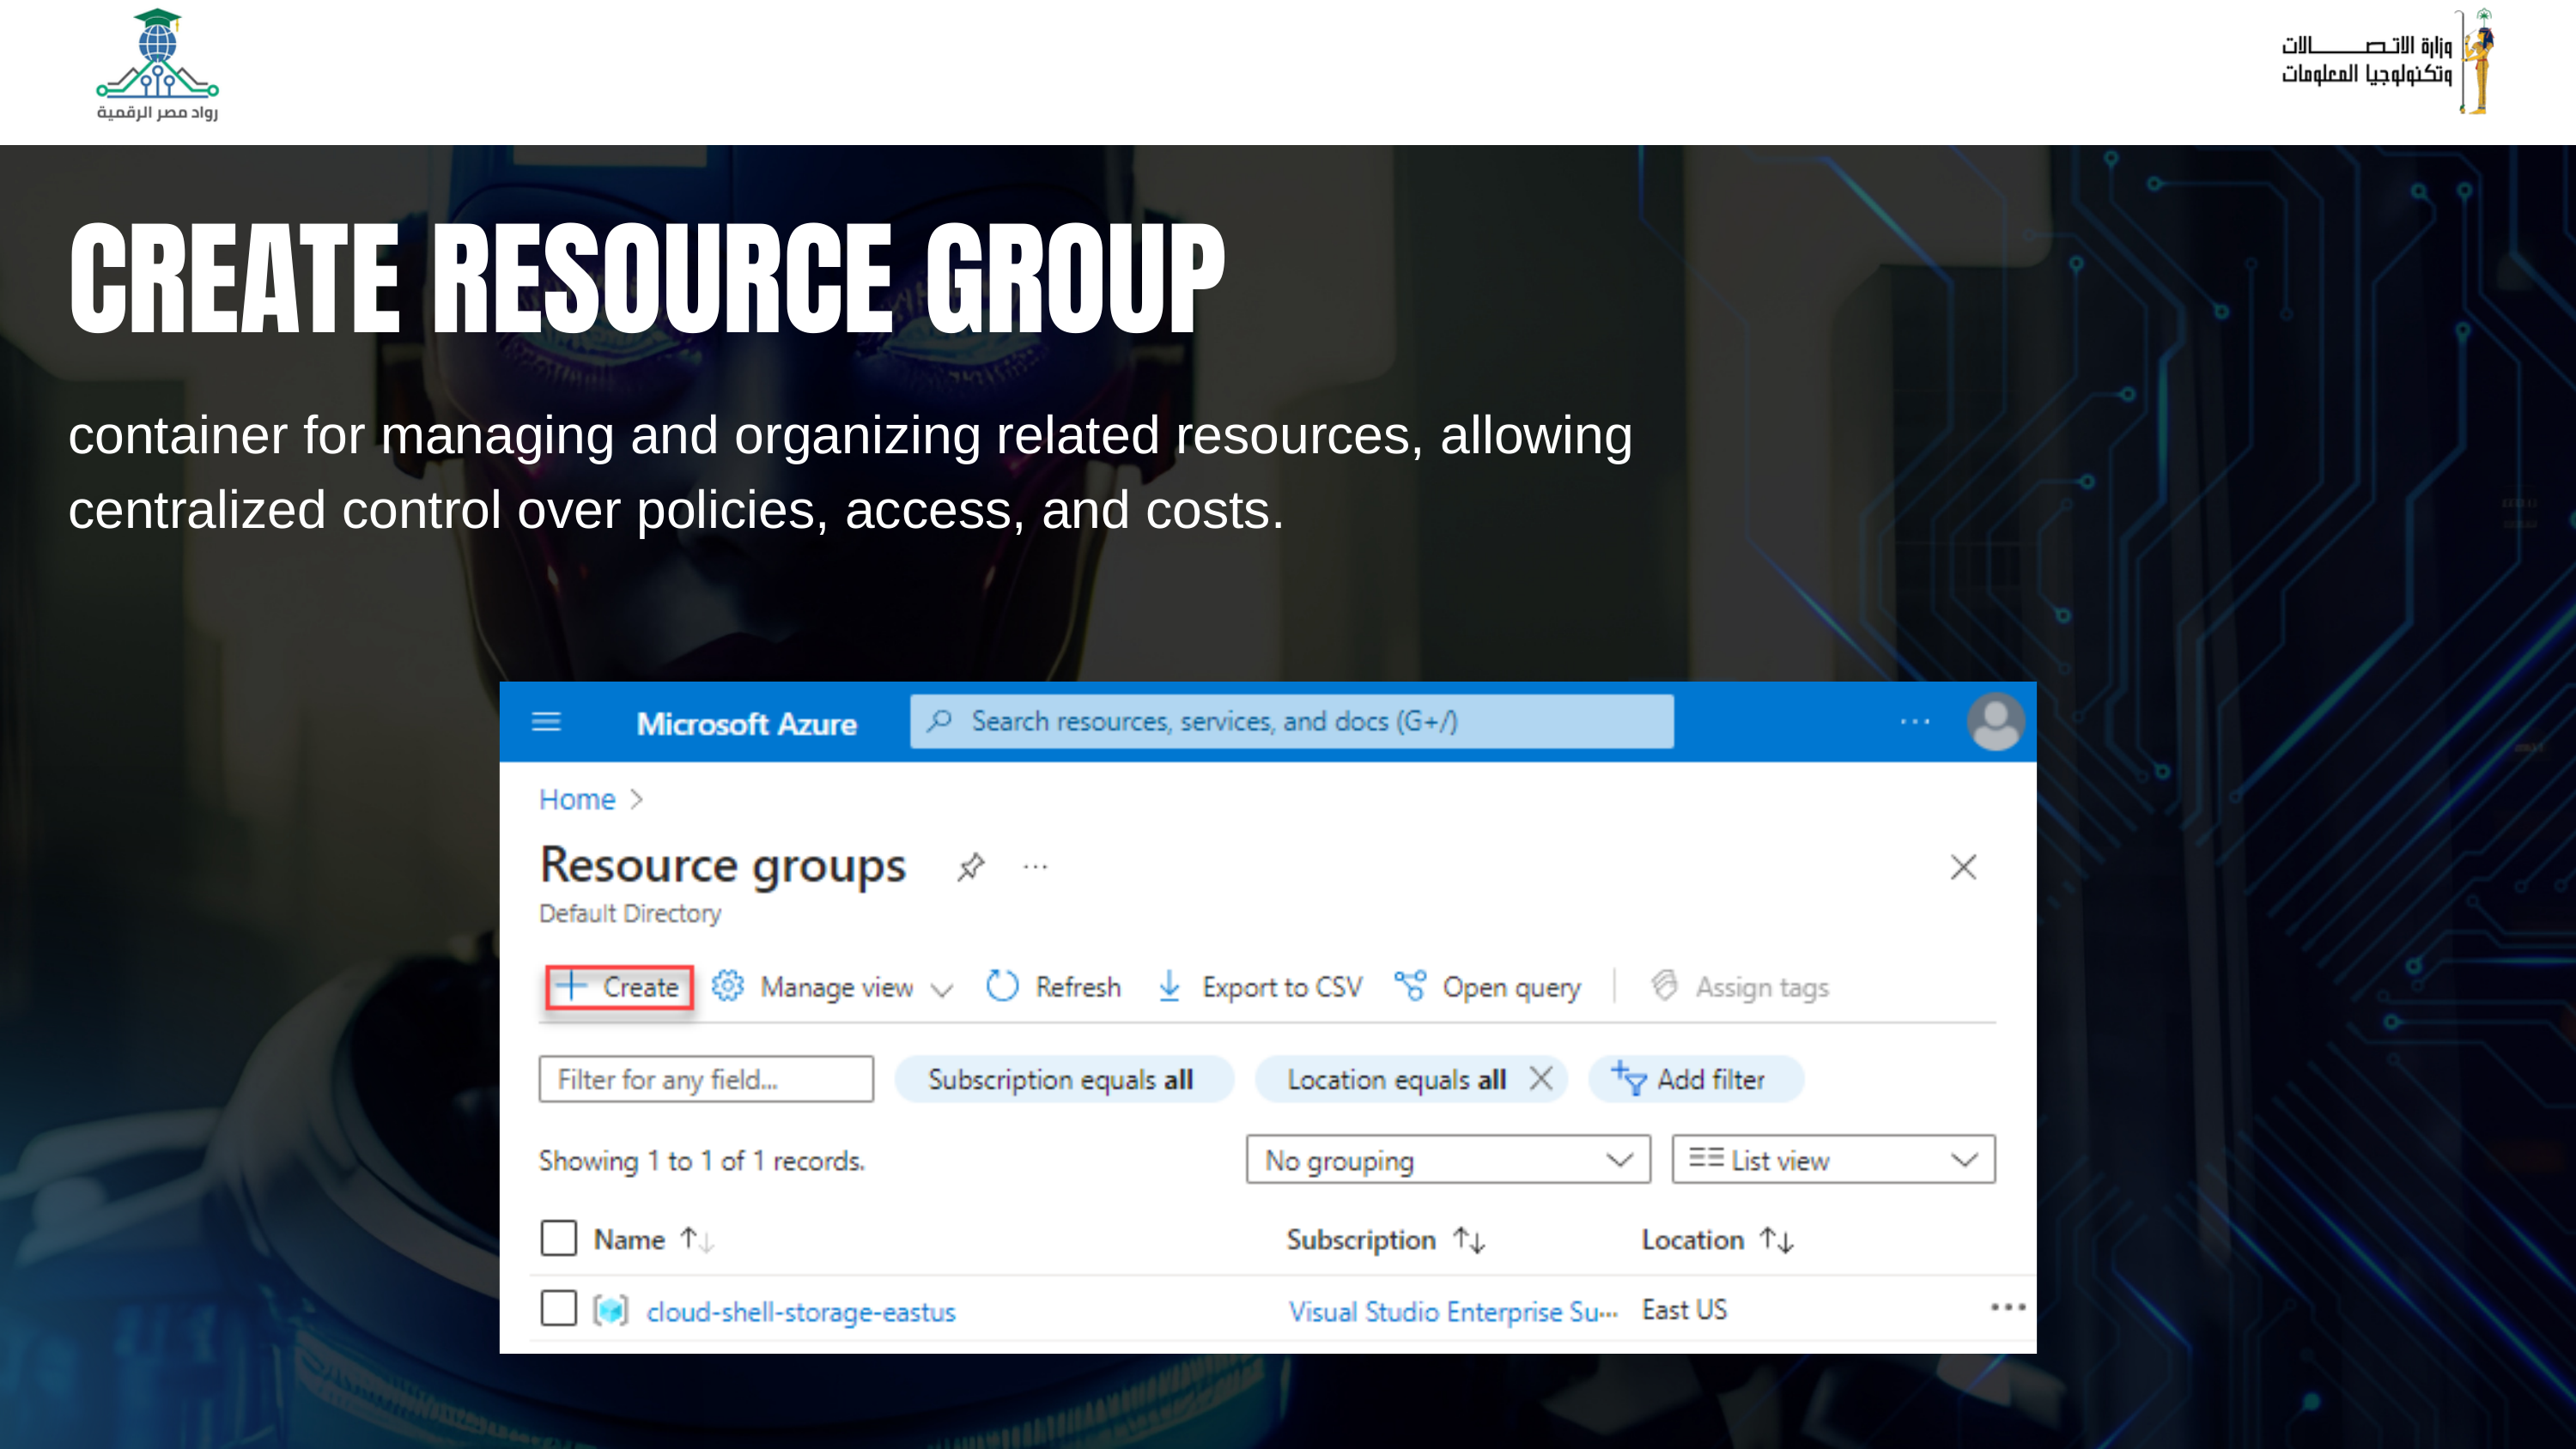

CREATE RESOURCE GROUP
container for managing and organizing related resources, allowing centralized control over policies, access, and costs.